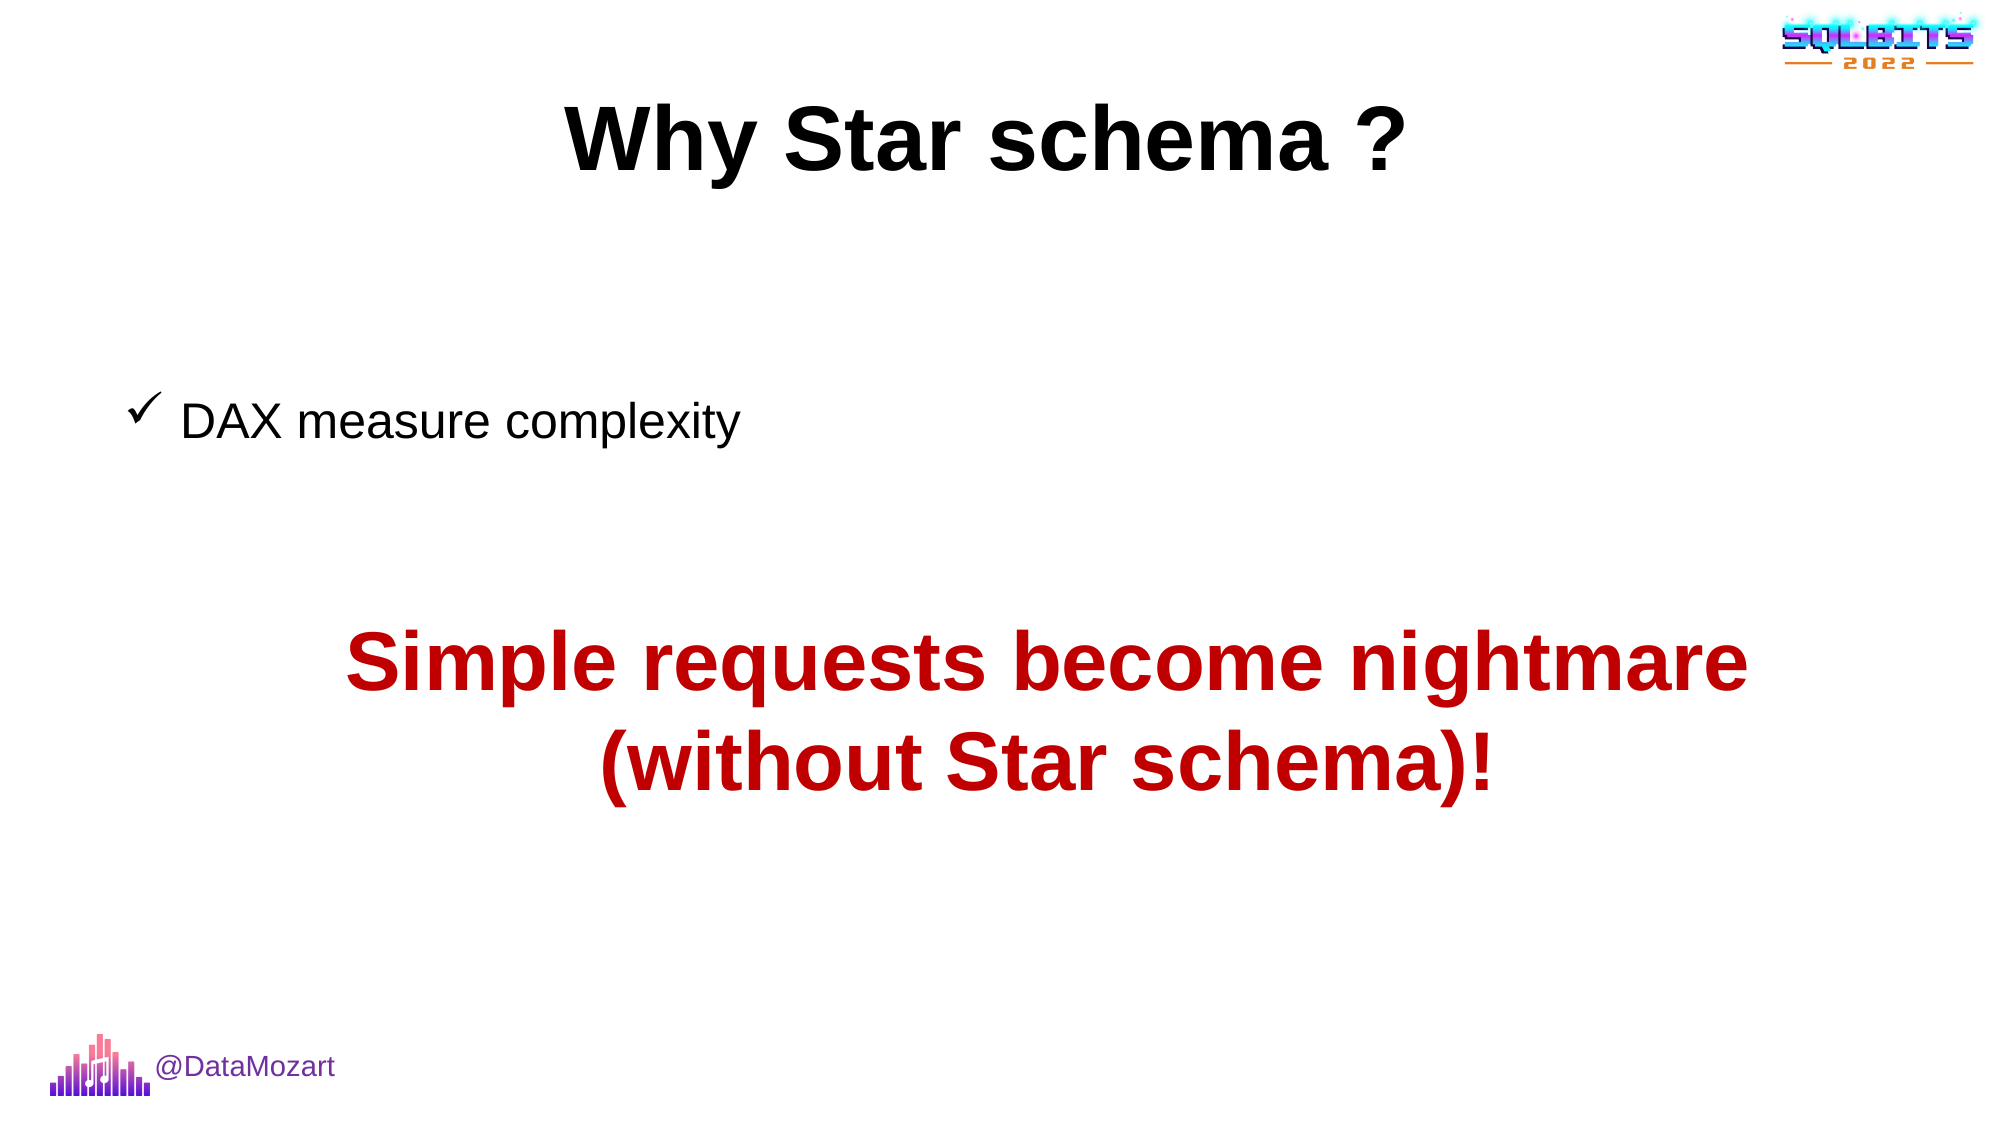

# Why Star schema ?
DAX measure complexity
Simple requests become nightmare (without Star schema)!